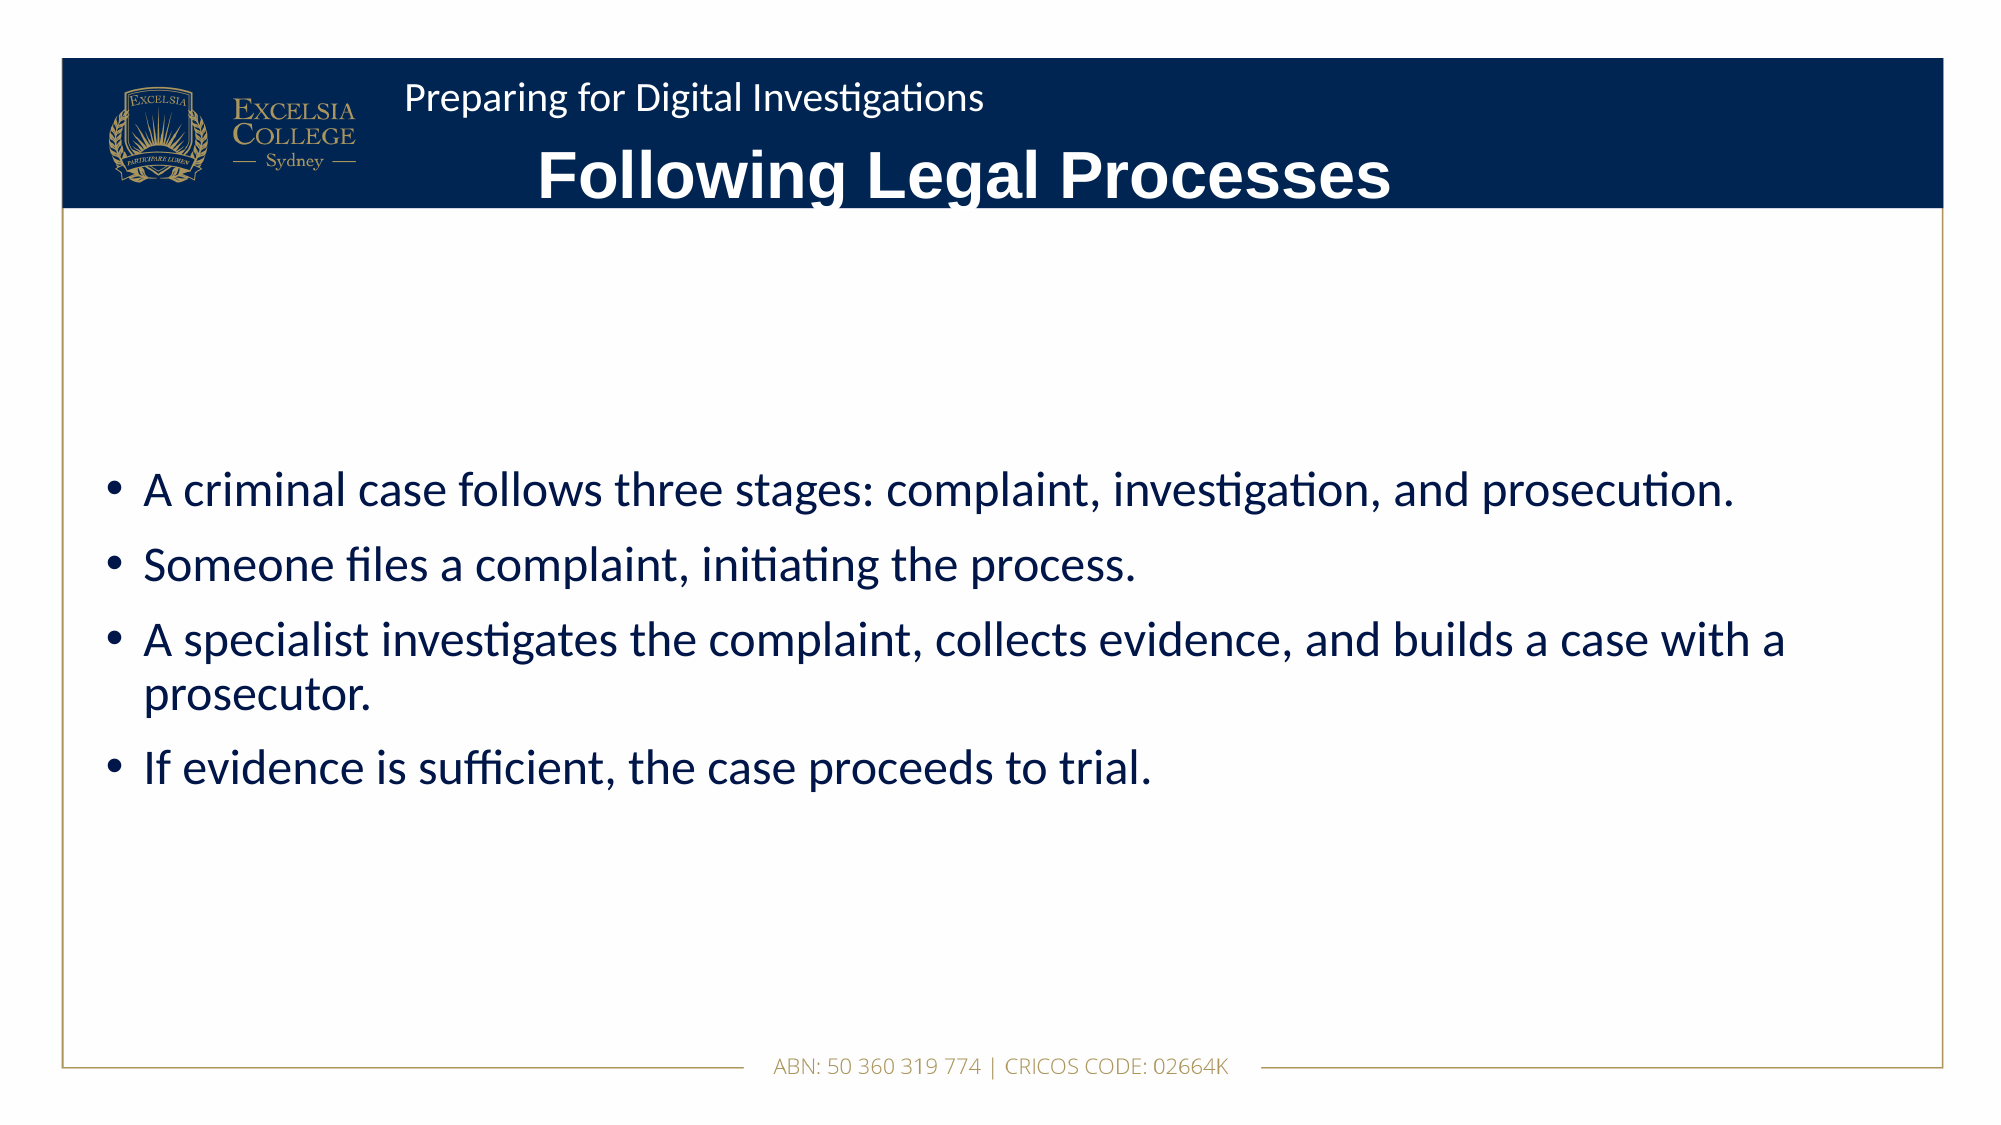

# Preparing for Digital Investigations
Following Legal Processes
A criminal case follows three stages: complaint, investigation, and prosecution.
Someone files a complaint, initiating the process.
A specialist investigates the complaint, collects evidence, and builds a case with a prosecutor.
If evidence is sufficient, the case proceeds to trial.